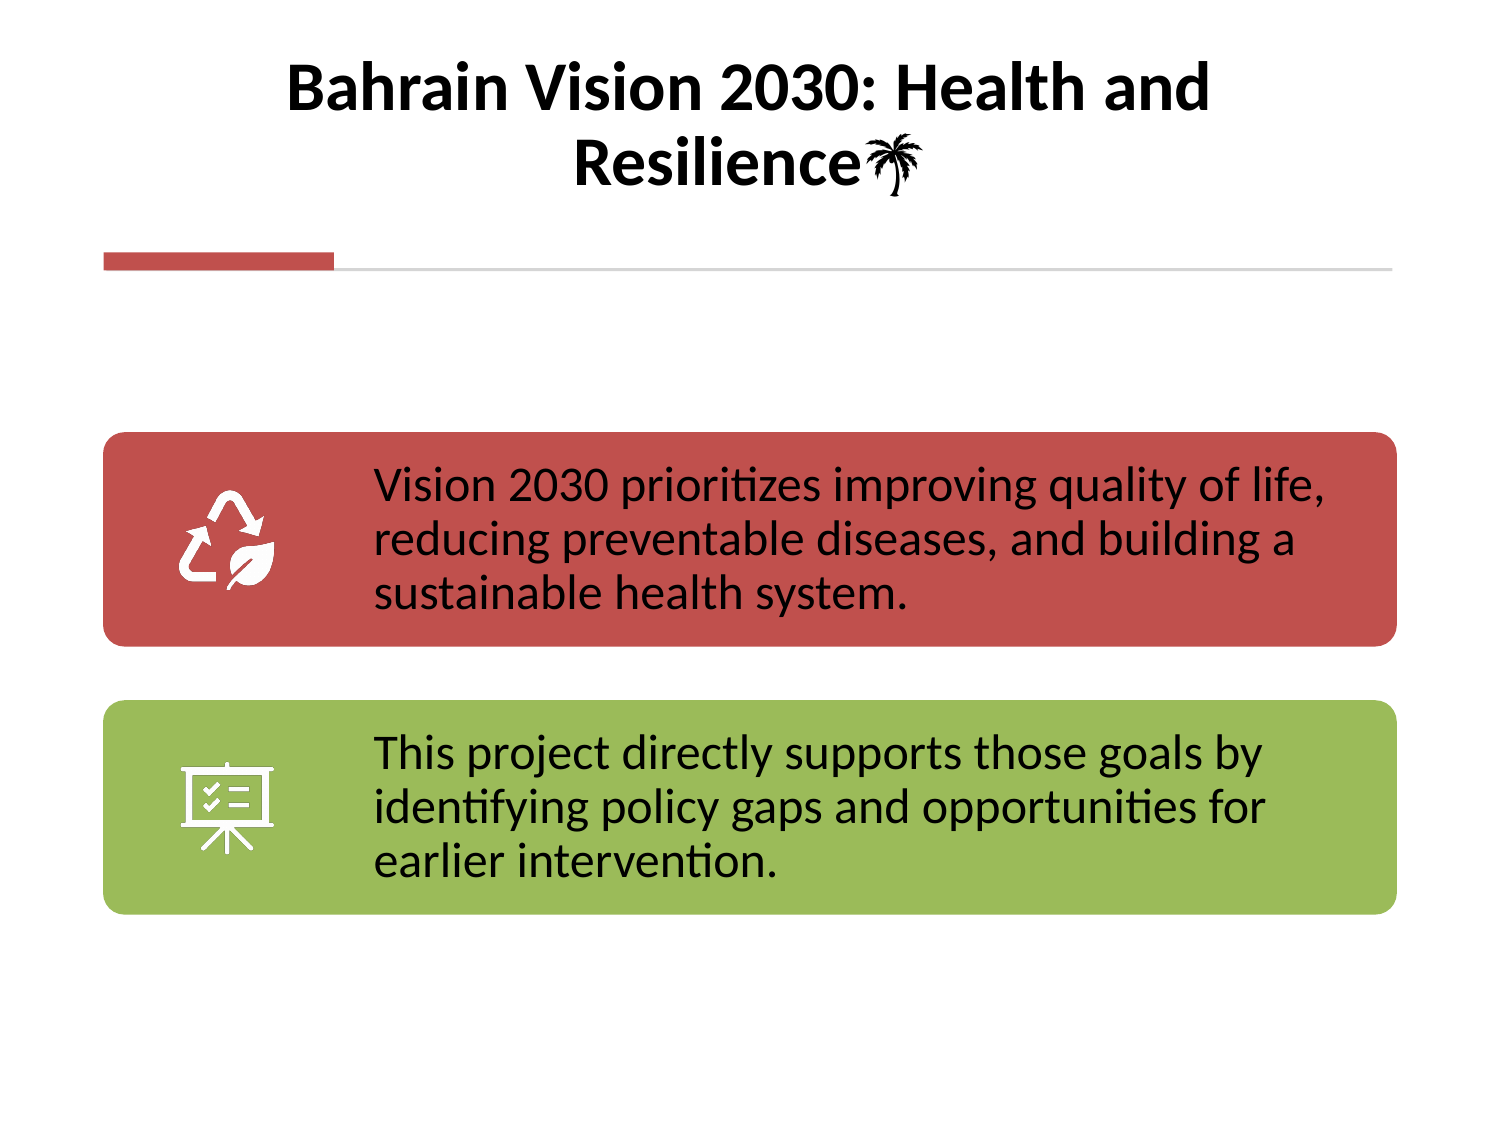

# Bahrain Vision 2030: Health and Resilience🌴

Vision 2030 prioritizes improving quality of life, reducing preventable diseases, and building a sustainable health system.
This project directly supports those goals by identifying policy gaps and opportunities for earlier intervention.